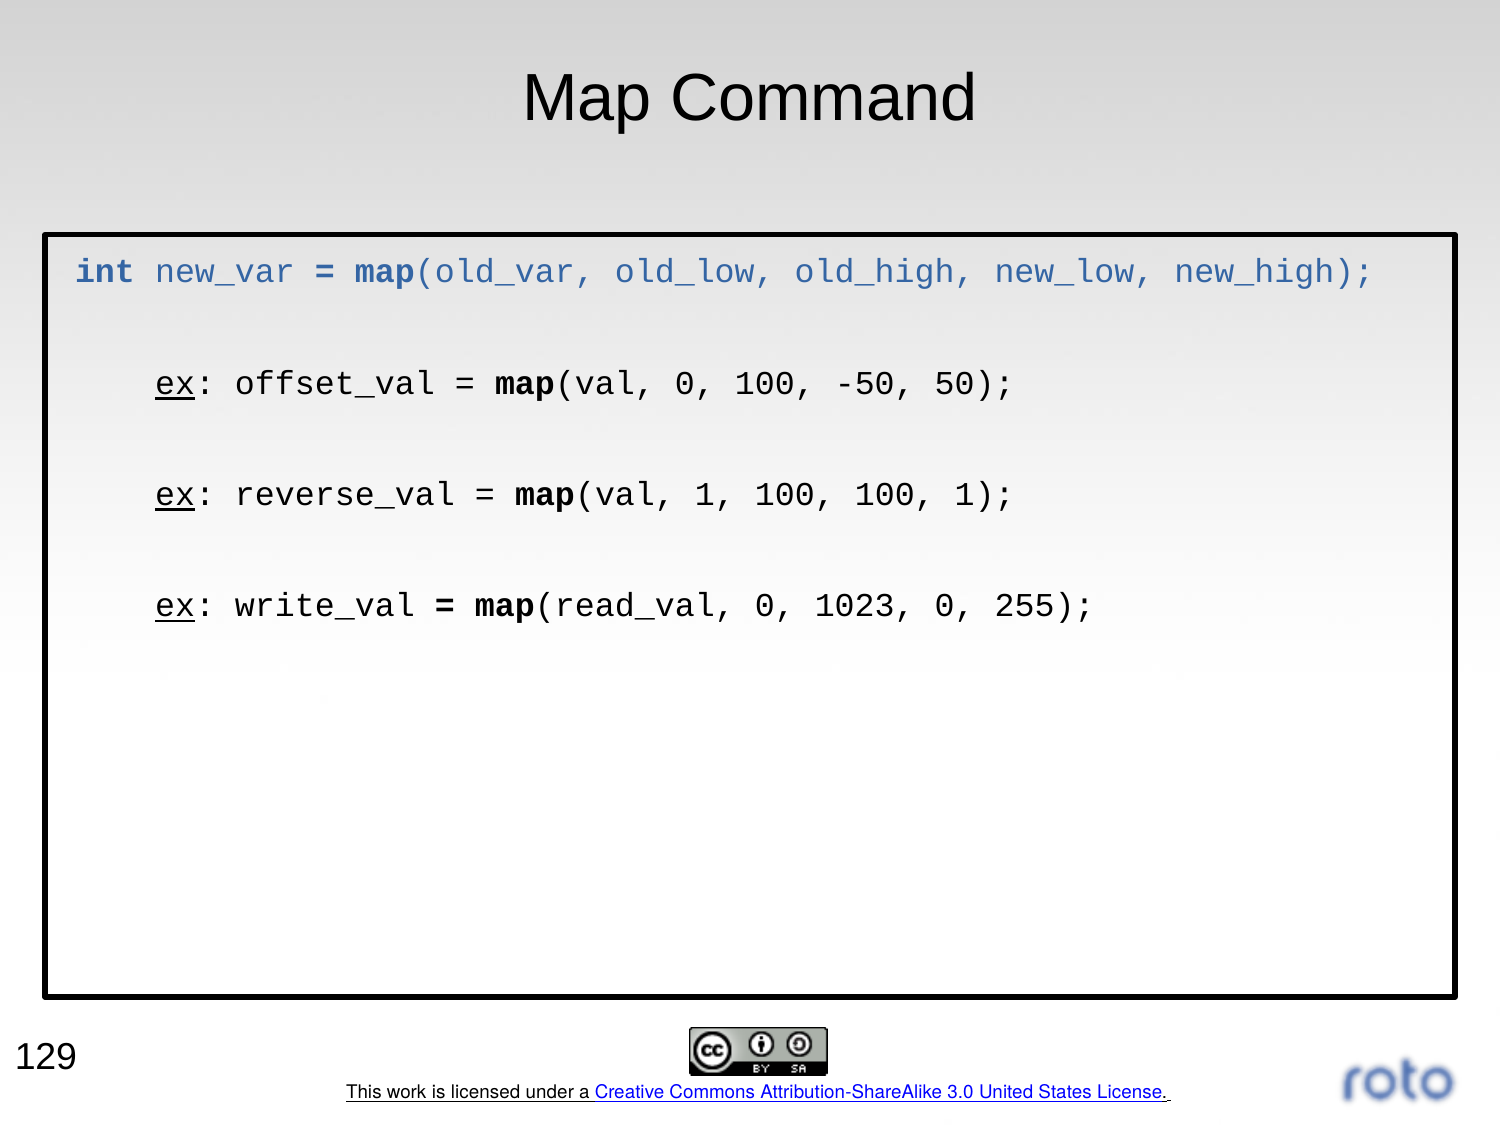

# Map Command
int new_var = map(old_var, old_low, old_high, new_low, new_high);

    ex: offset_val = map(val, 0, 100, -50, 50);

    ex: reverse_val = map(val, 1, 100, 100, 1);

    ex: write_val = map(read_val, 0, 1023, 0, 255);